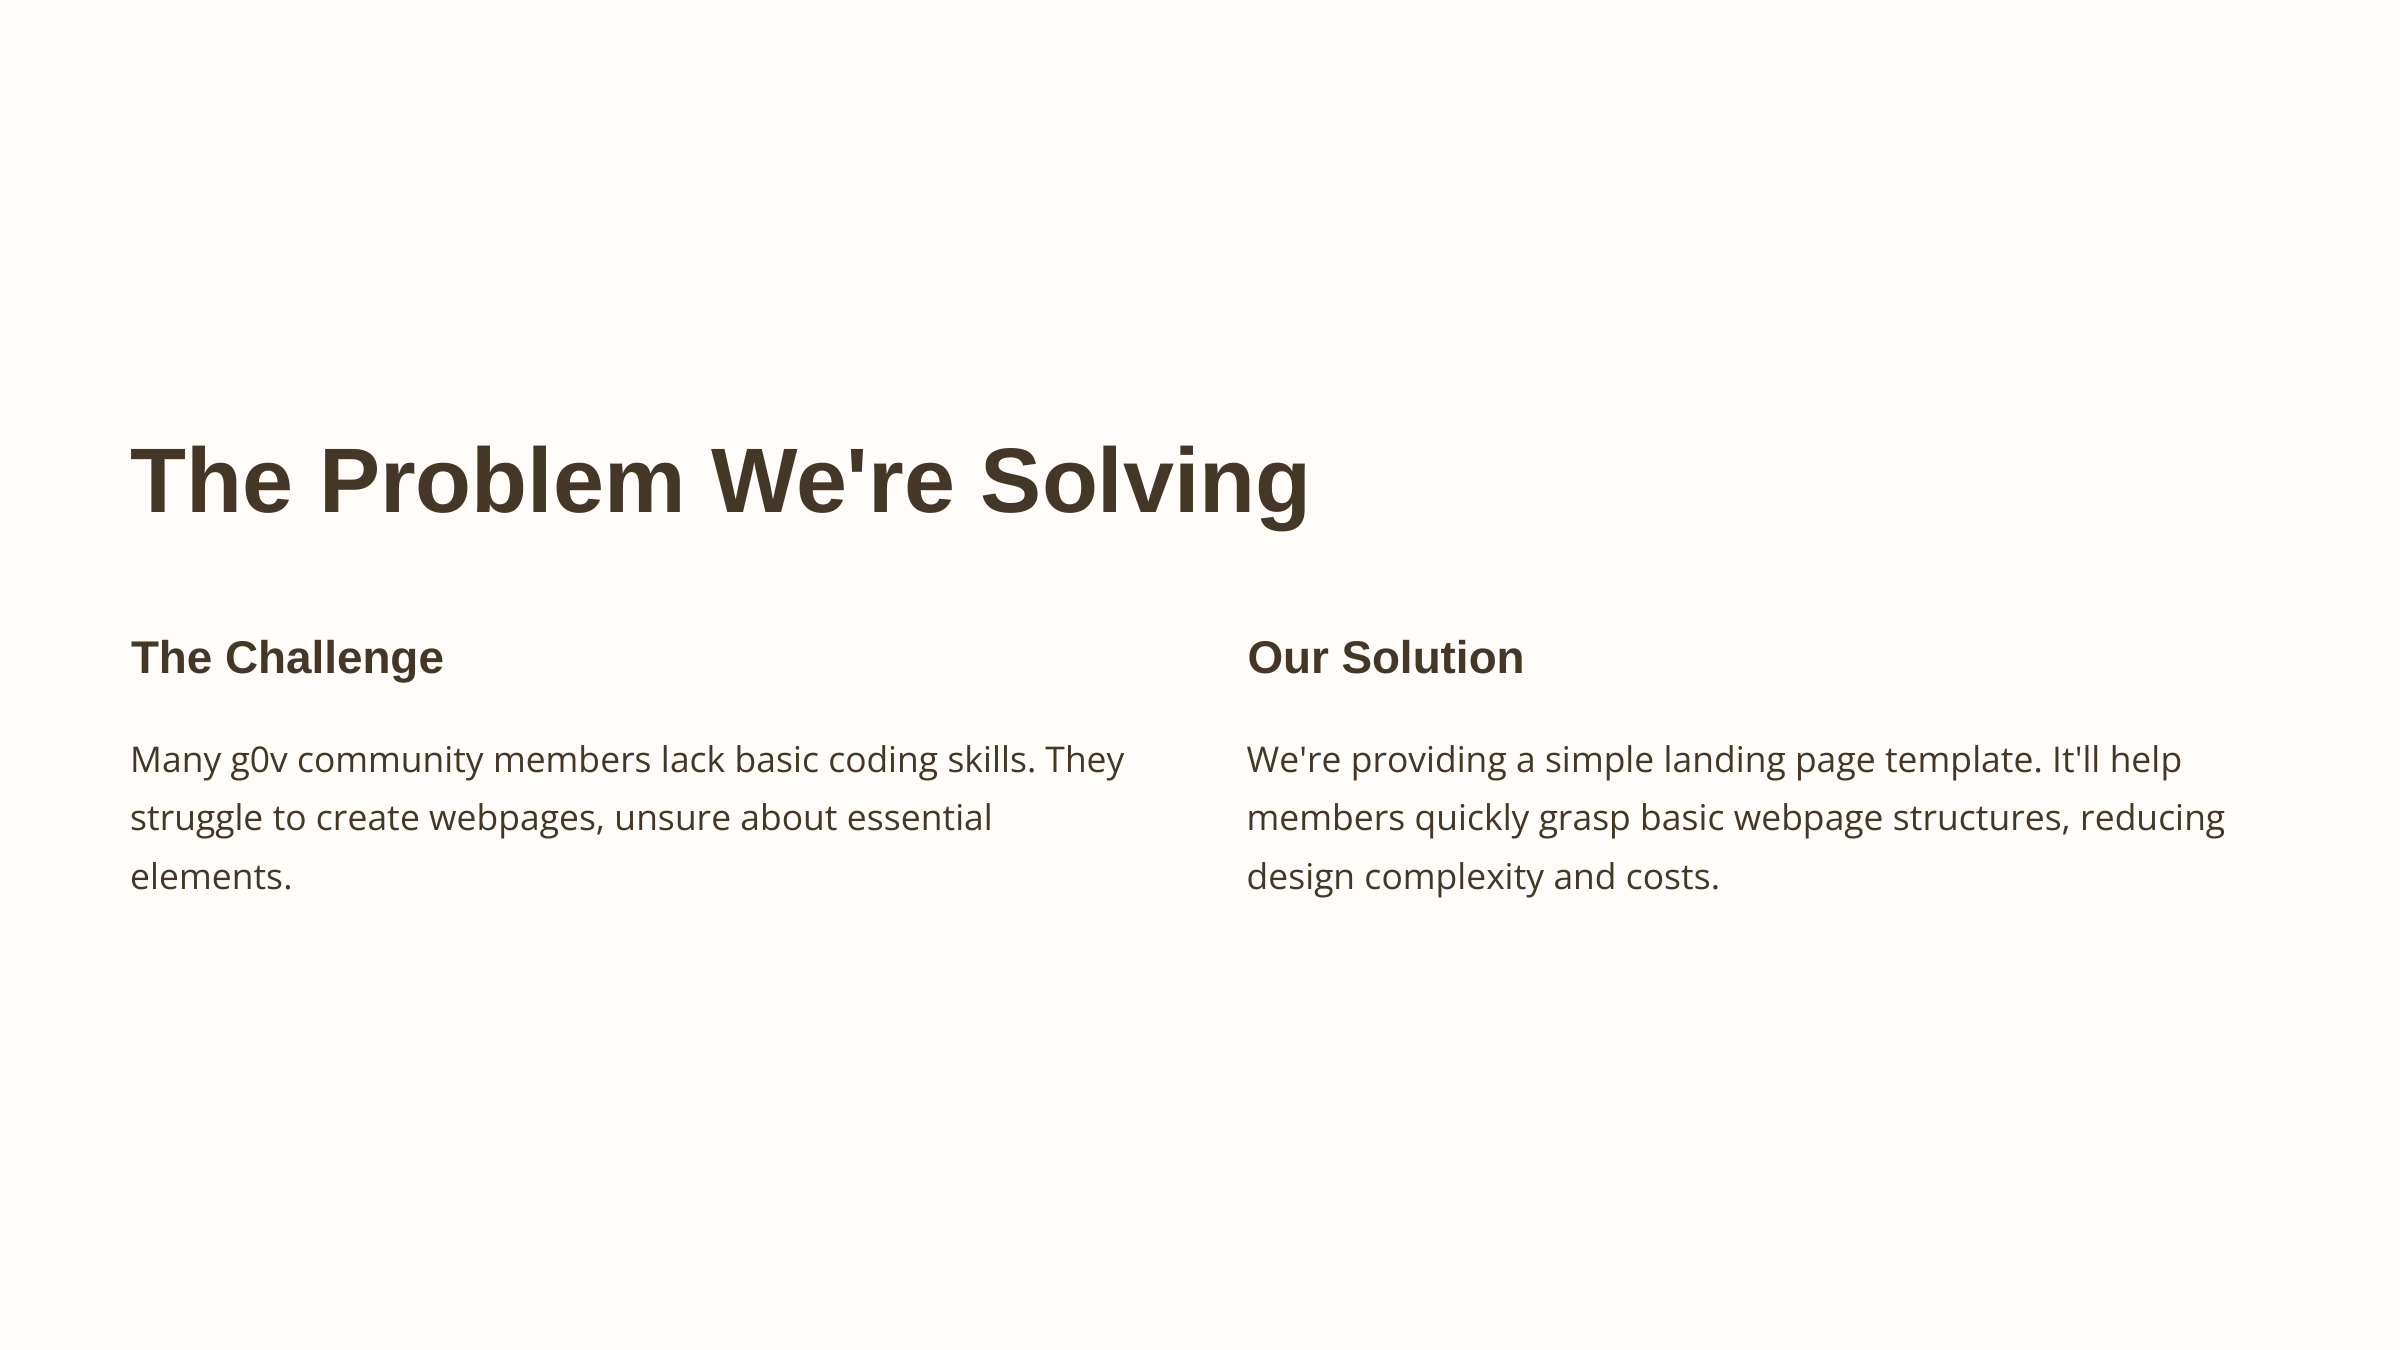

The Problem We're Solving
The Challenge
Our Solution
Many g0v community members lack basic coding skills. They struggle to create webpages, unsure about essential elements.
We're providing a simple landing page template. It'll help members quickly grasp basic webpage structures, reducing design complexity and costs.